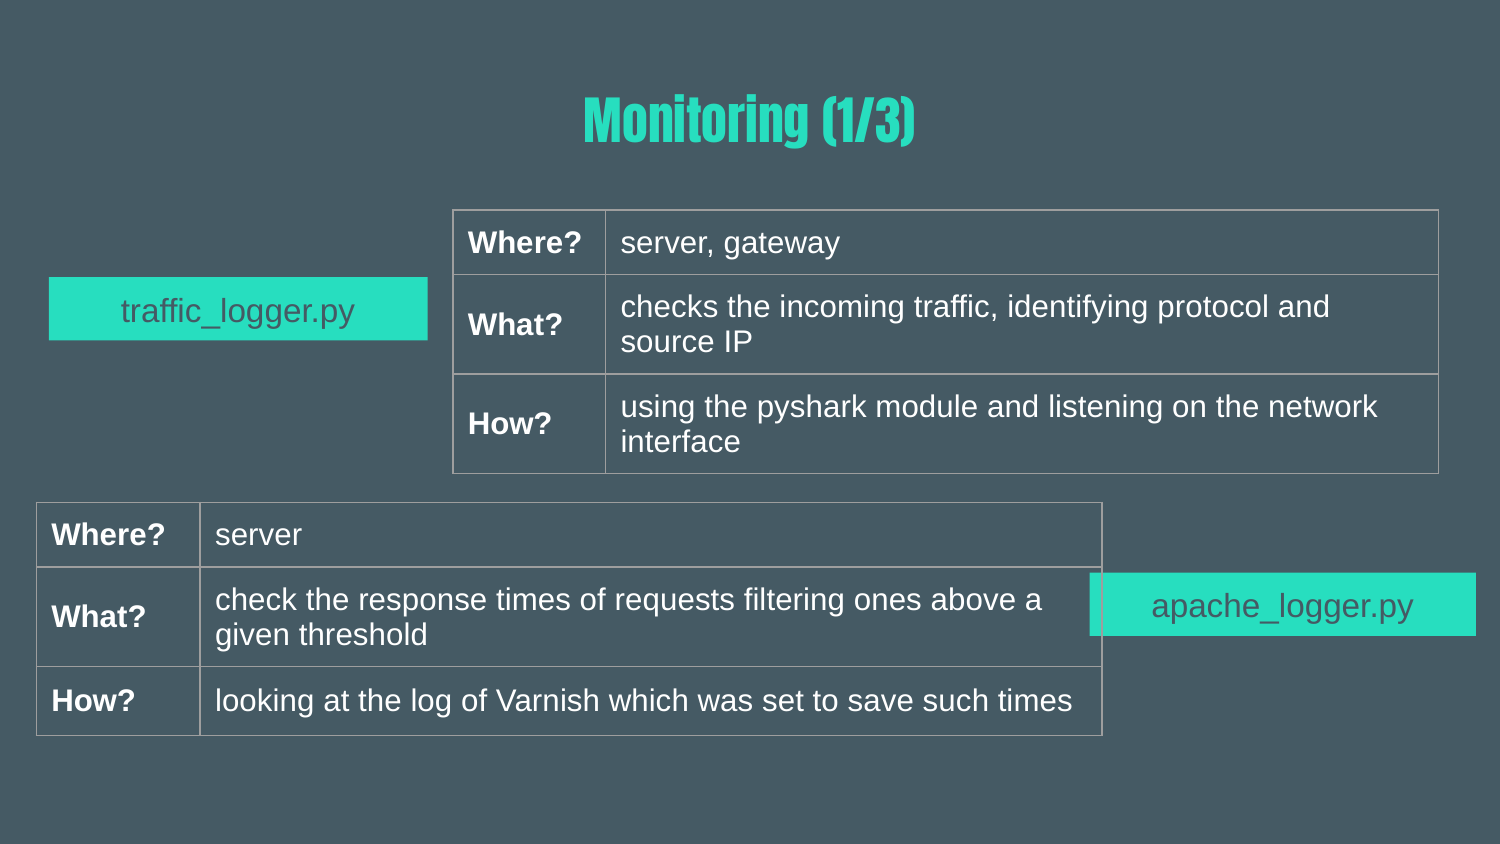

# Monitoring (1/3)
| Where? | server, gateway |
| --- | --- |
| What? | checks the incoming traffic, identifying protocol and source IP |
| How? | using the pyshark module and listening on the network interface |
traffic_logger.py
| Where? | server |
| --- | --- |
| What? | check the response times of requests filtering ones above a given threshold |
| How? | looking at the log of Varnish which was set to save such times |
apache_logger.py